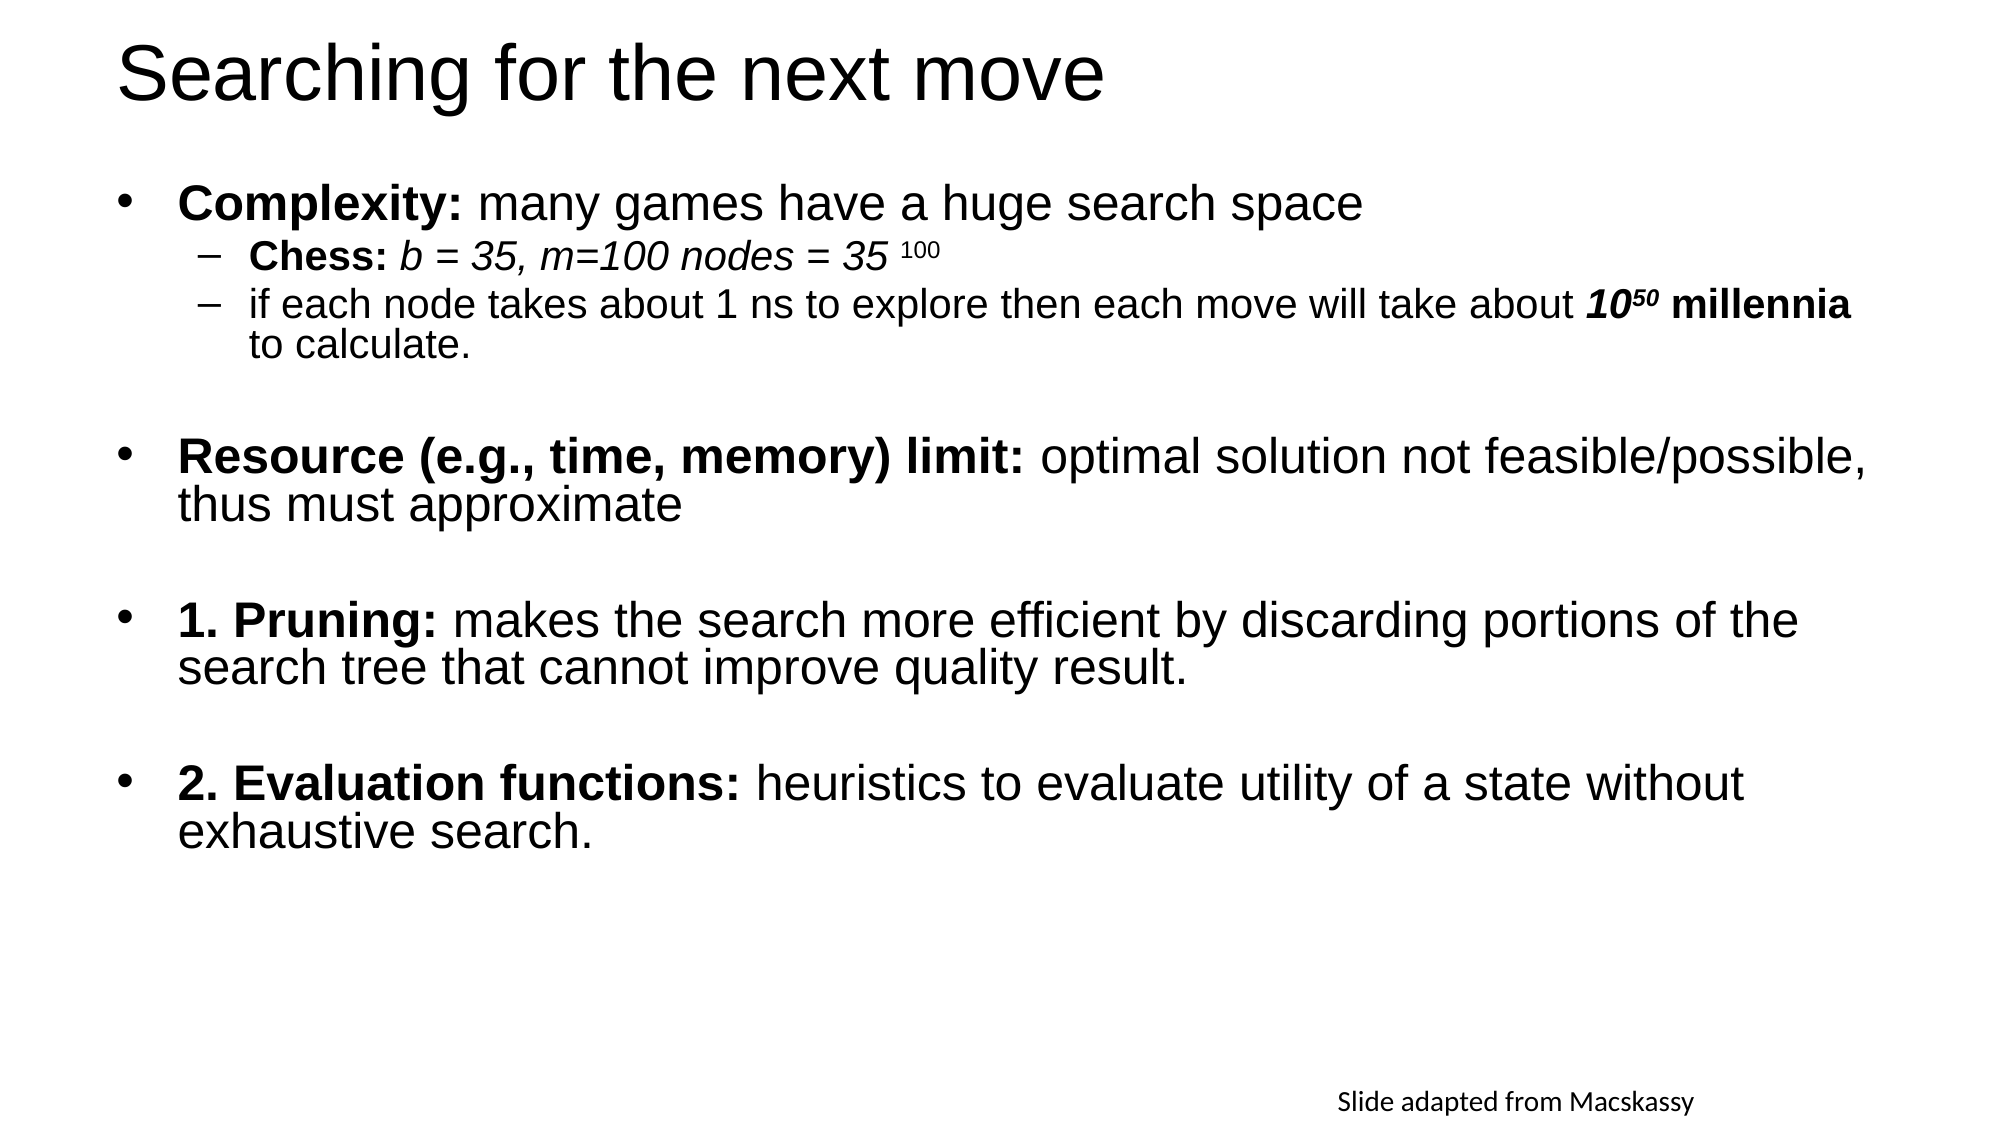

# Searching for the next move
Complexity: many games have a huge search space
Chess: b = 35, m=100 nodes = 35 100
if each node takes about 1 ns to explore then each move will take about 1050 millennia to calculate.

Resource (e.g., time, memory) limit: optimal solution not feasible/possible, thus must approximate

1. Pruning: makes the search more efficient by discarding portions of the search tree that cannot improve quality result.

2. Evaluation functions: heuristics to evaluate utility of a state without exhaustive search.

Slide adapted from Macskassy